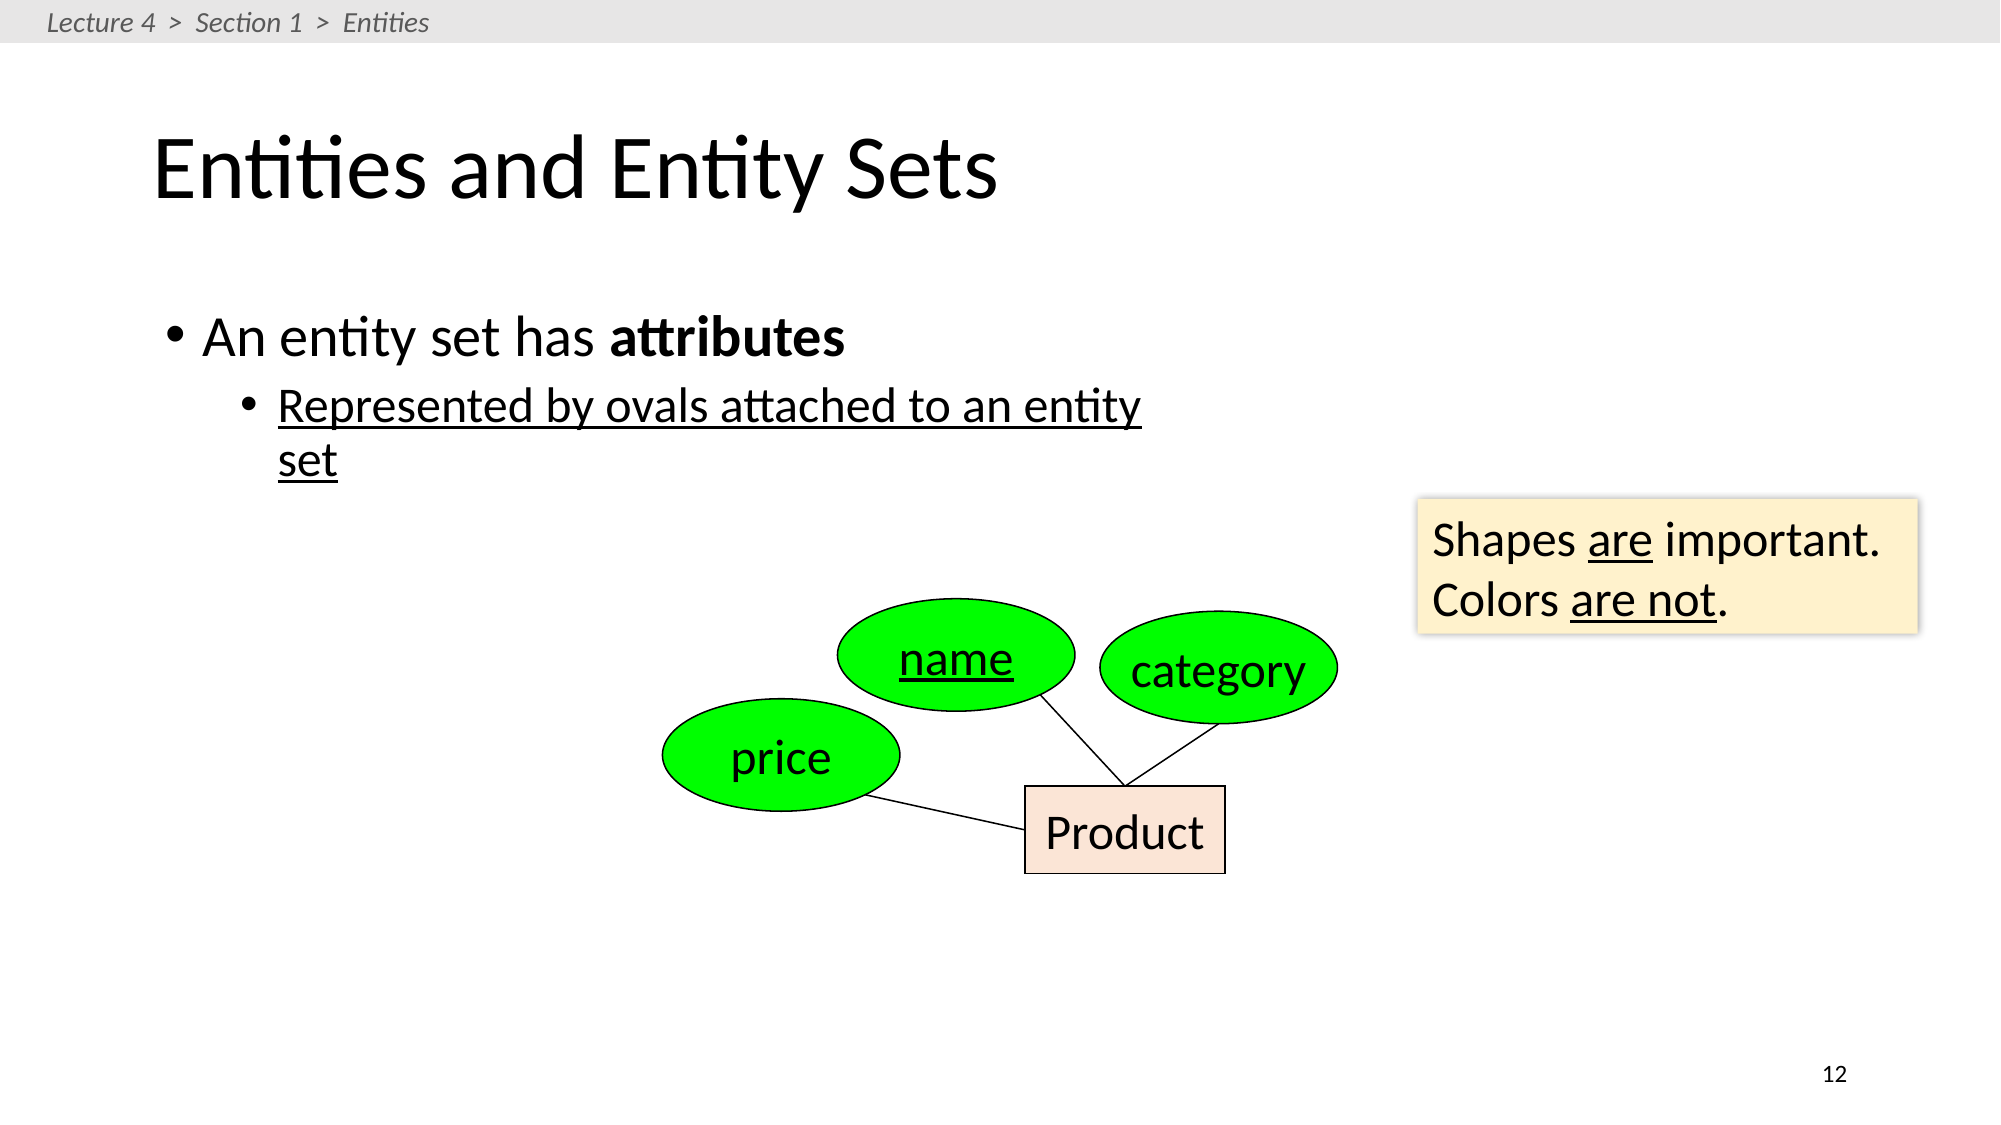

Lecture 4  >  Section 1  >  Entities
# Entities and Entity Sets
An entity set has attributes
Represented by ovals attached to an entity set

Shapes are important. Colors are not.
name
category
price
Product
12